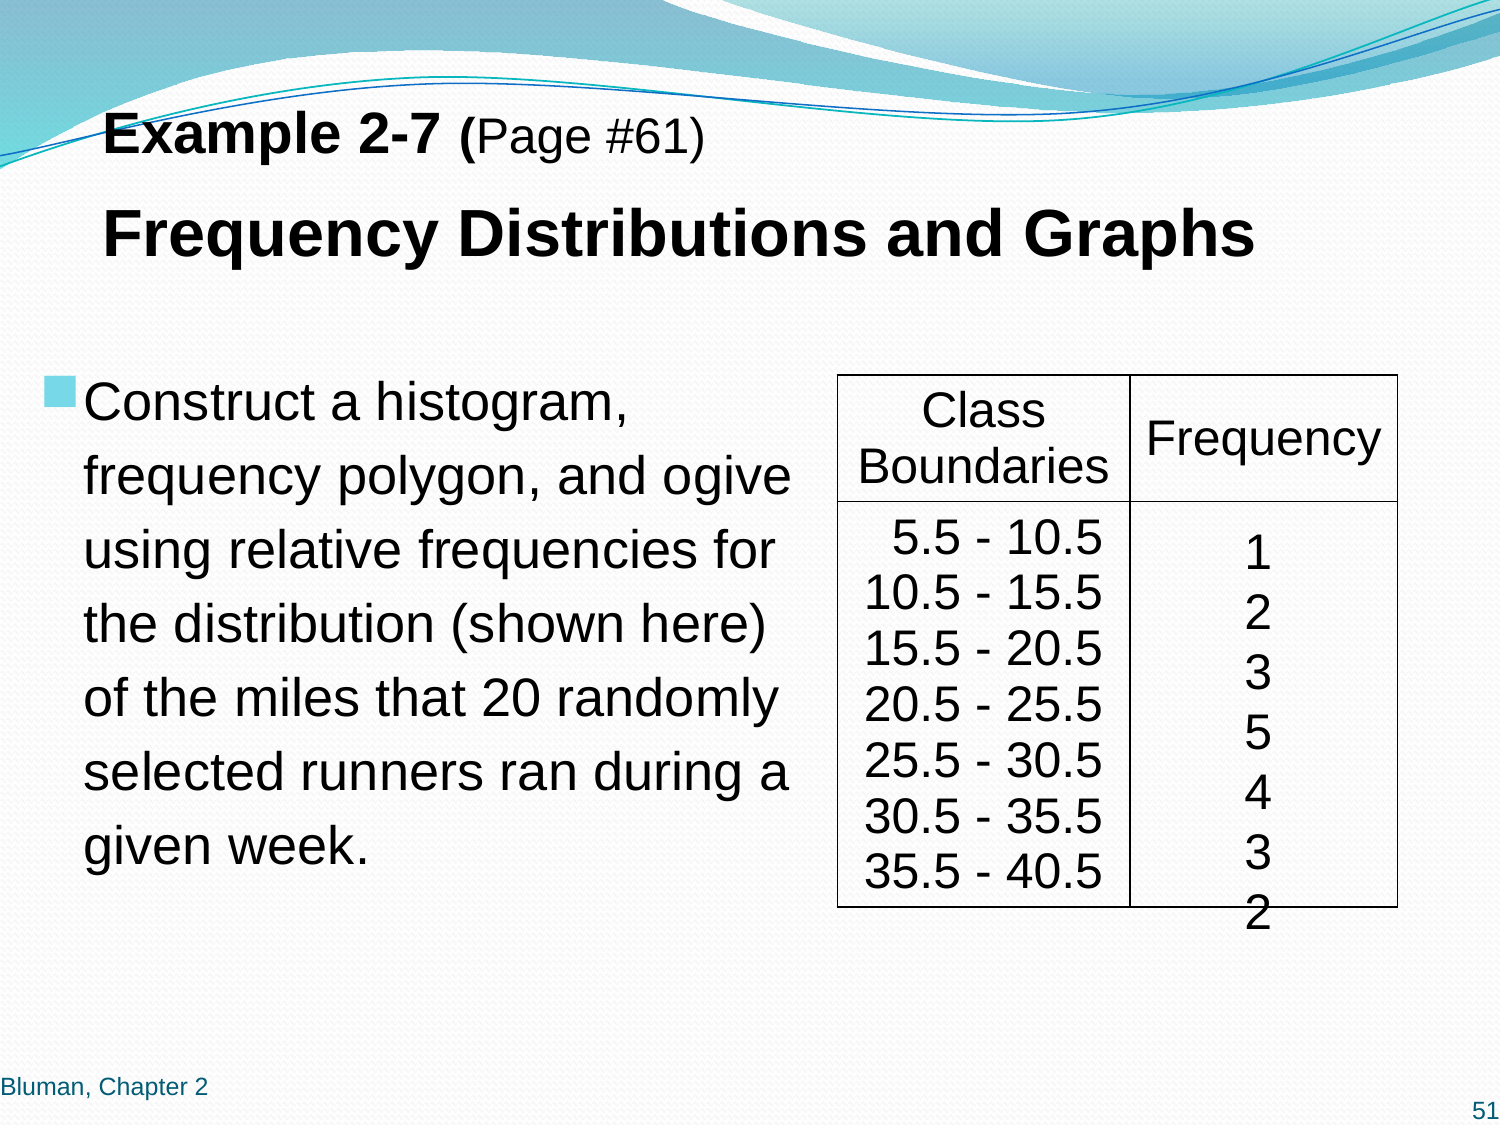

Example 2-7 (Page #61)
Frequency Distributions and Graphs
Construct a histogram, frequency polygon, and ogive using relative frequencies for the distribution (shown here) of the miles that 20 randomly selected runners ran during a given week.
| Class Boundaries | Frequency |
| --- | --- |
| 5.5 - 10.5 10.5 - 15.5 15.5 - 20.5 20.5 - 25.5 25.5 - 30.5 30.5 - 35.5 35.5 - 40.5 |  |
1
2
3
5
4
3
2
Bluman, Chapter 2
51